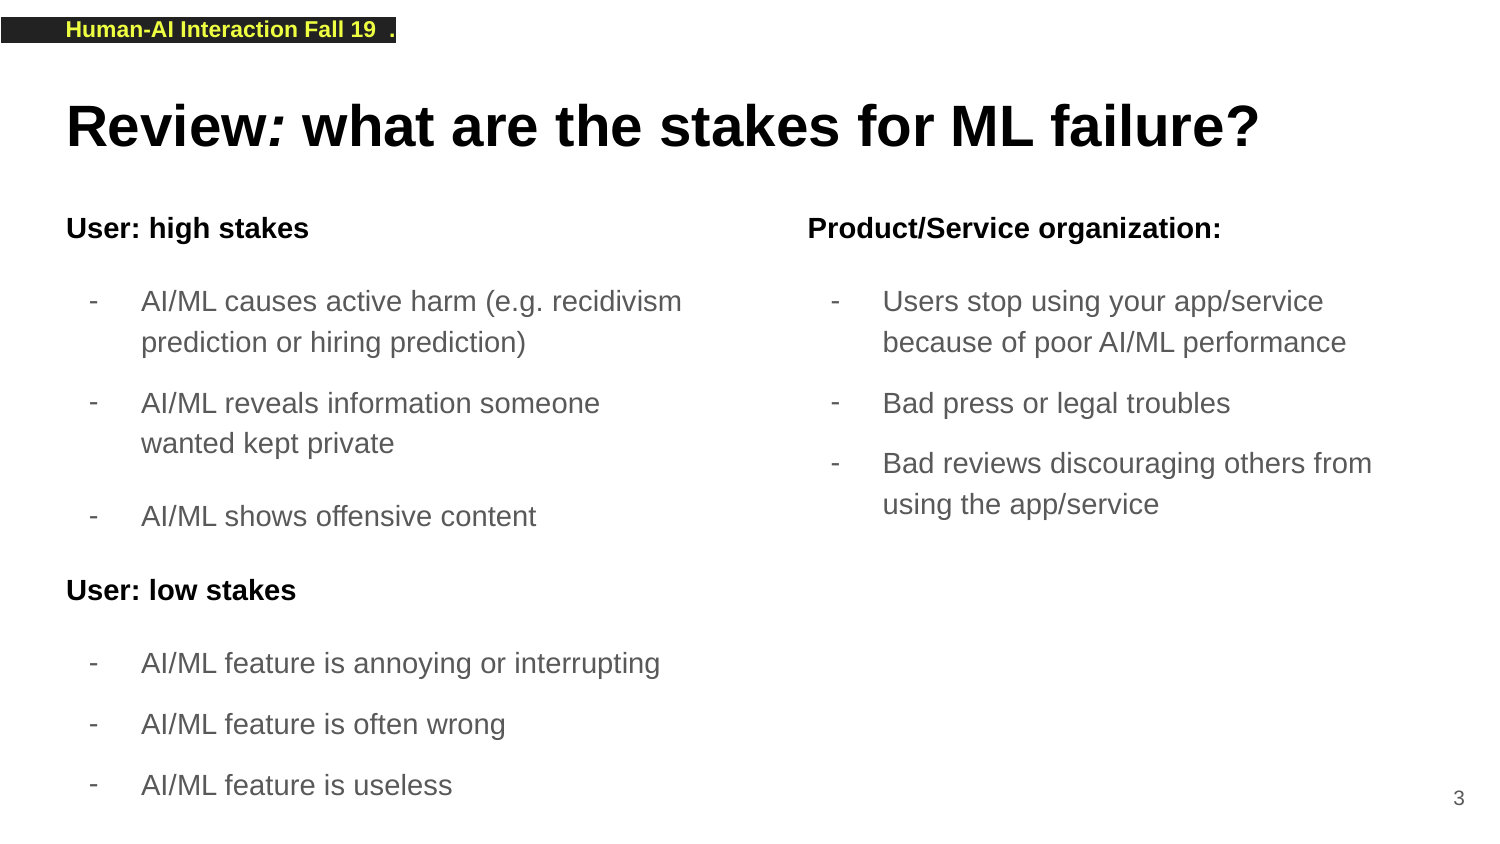

# Review: what are the stakes for ML failure?
User: high stakes
AI/ML causes active harm (e.g. recidivism prediction or hiring prediction)
AI/ML reveals information someone wanted kept private
AI/ML shows offensive content
User: low stakes
AI/ML feature is annoying or interrupting
AI/ML feature is often wrong
AI/ML feature is useless
Product/Service organization:
Users stop using your app/service because of poor AI/ML performance
Bad press or legal troubles
Bad reviews discouraging others from using the app/service
3